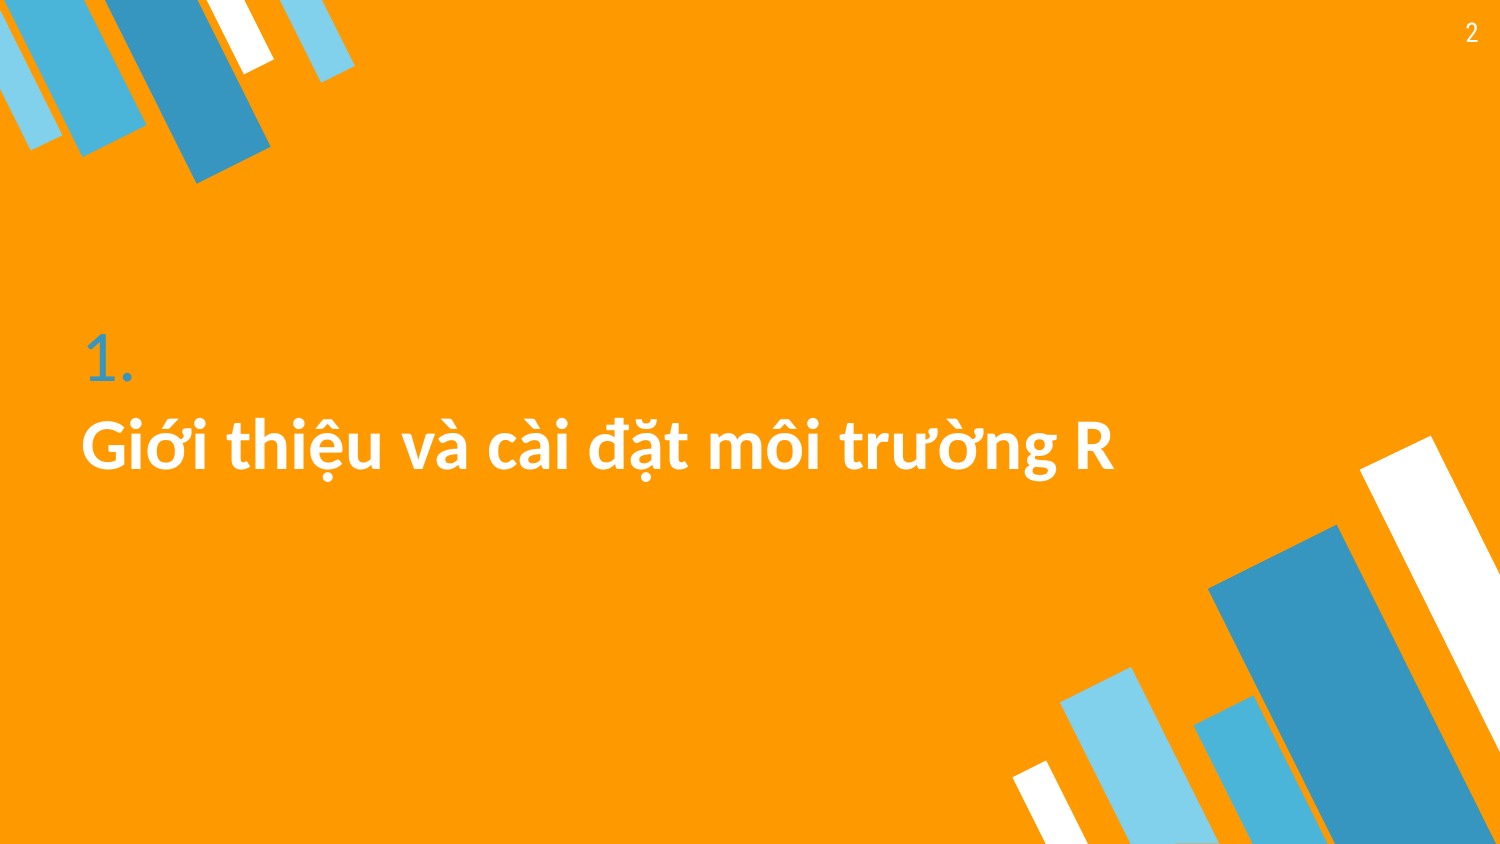

2
# 1.
Giới thiệu và cài đặt môi trường R